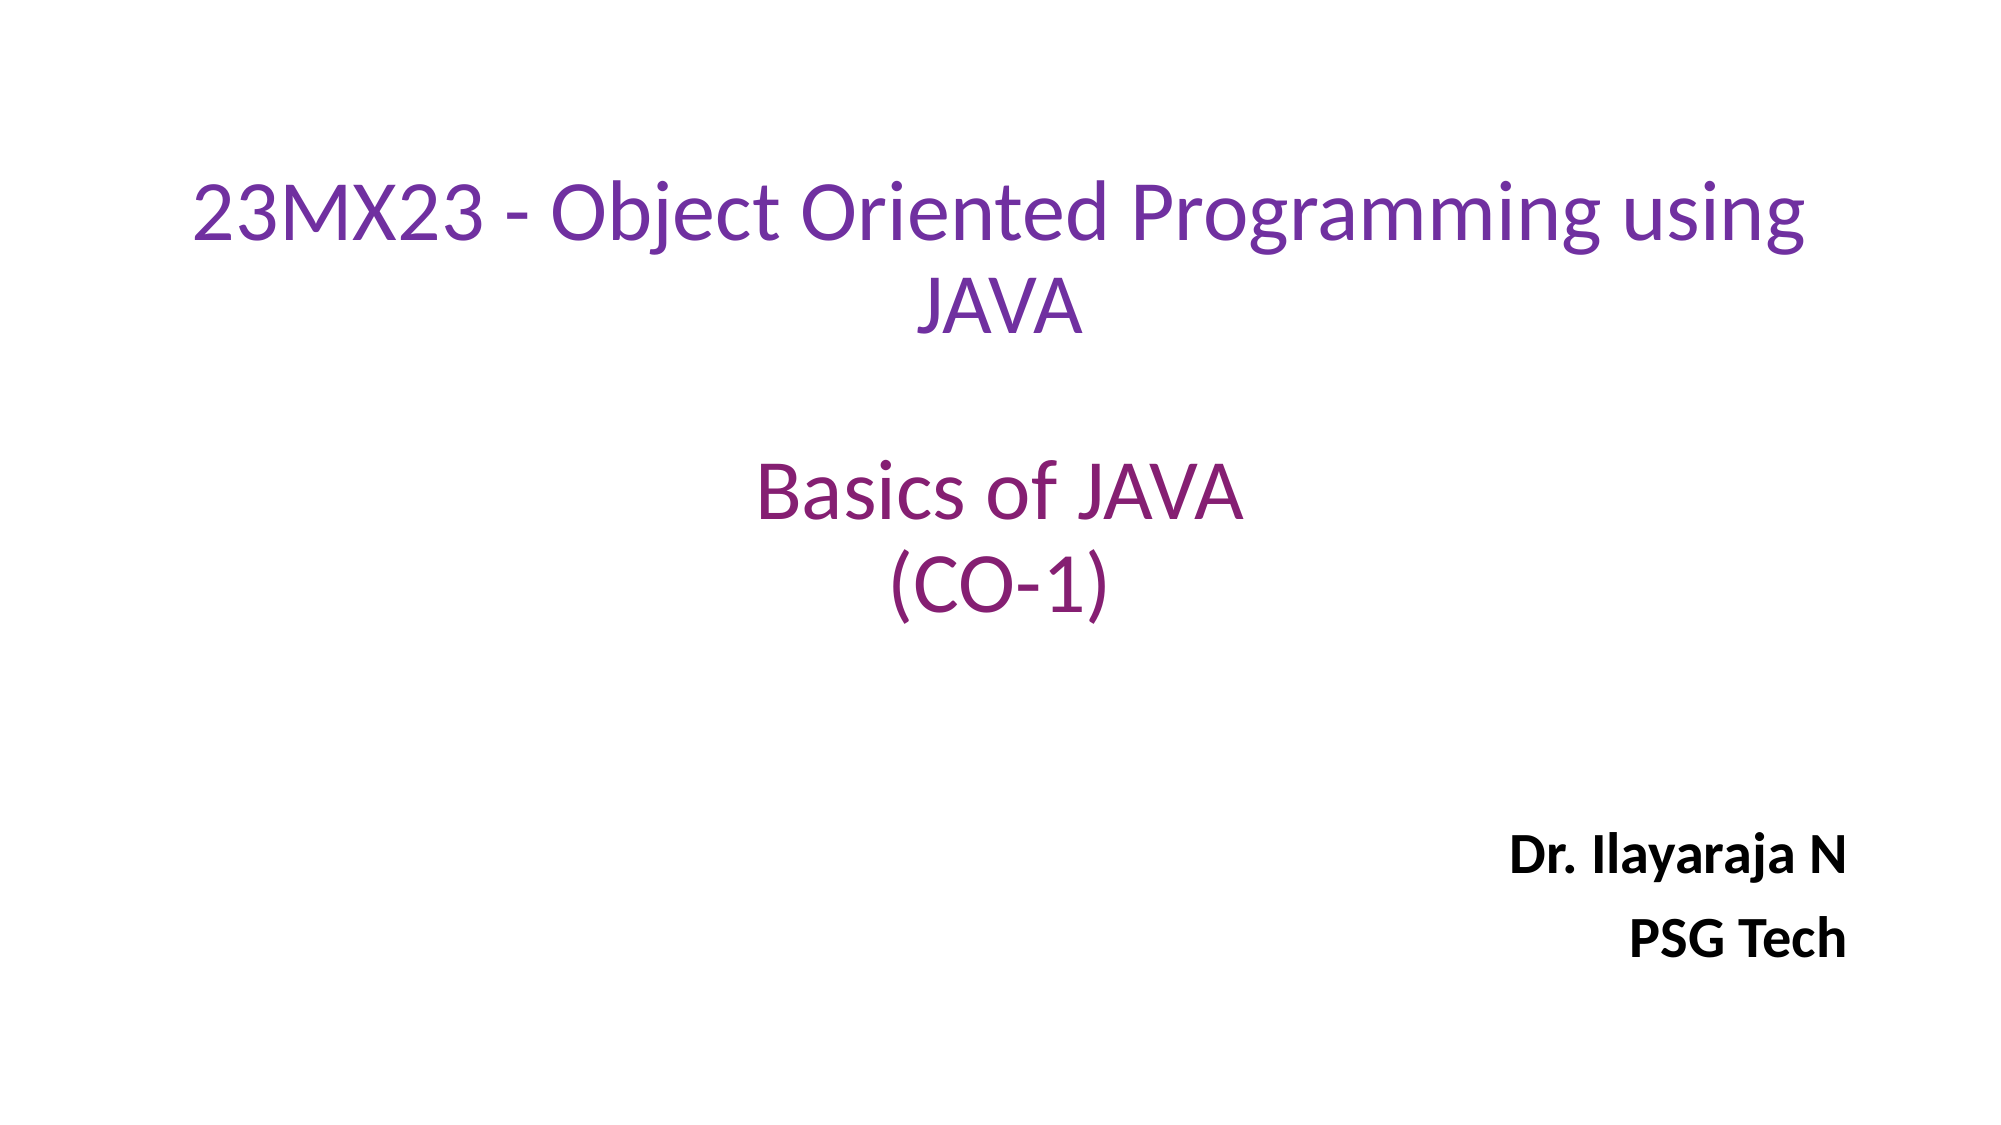

# 23MX23 - Object Oriented Programming using JAVA Basics of JAVA (CO-1)
Dr. Ilayaraja N
PSG Tech